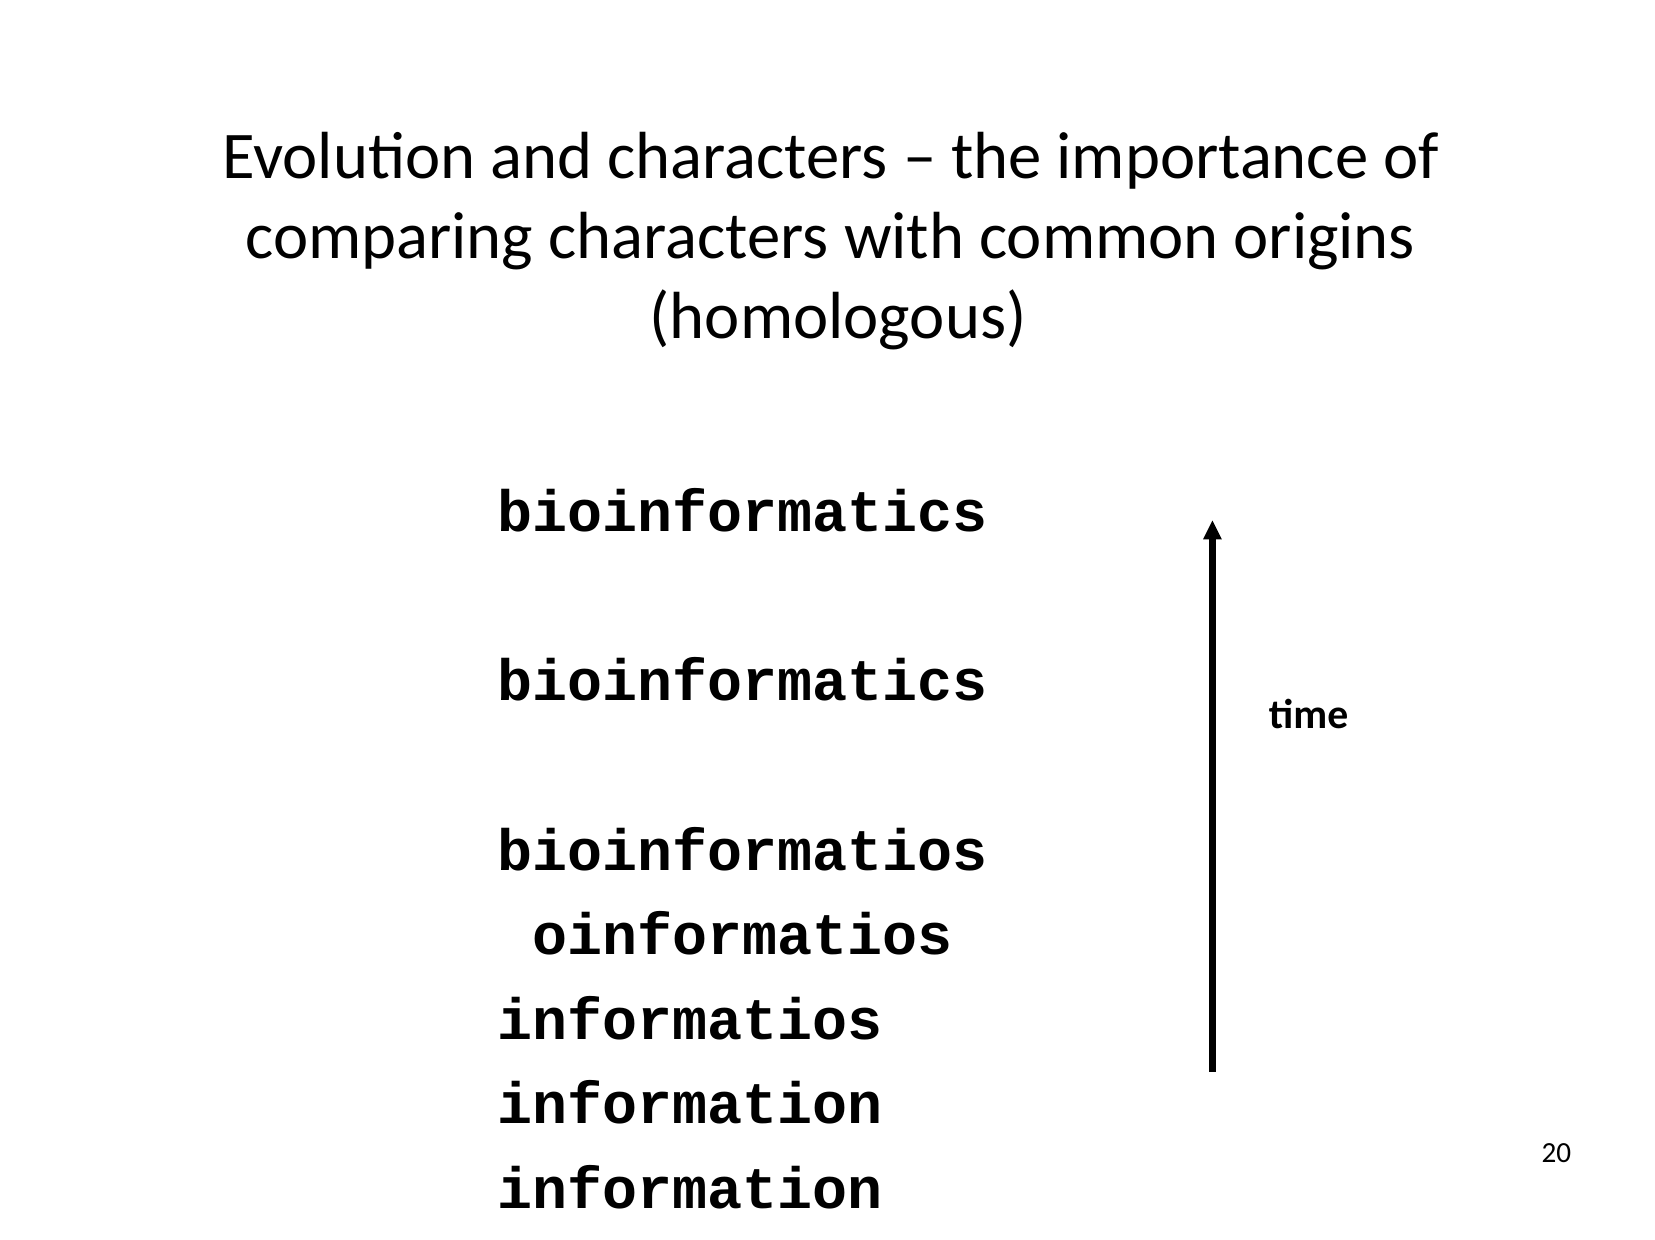

# Evolution and characters – the importance of  comparing characters with common origins  (homologous)
bioinformatics  bioinformatics  bioinformatios  oinformatios  informatios  information  information

time
20